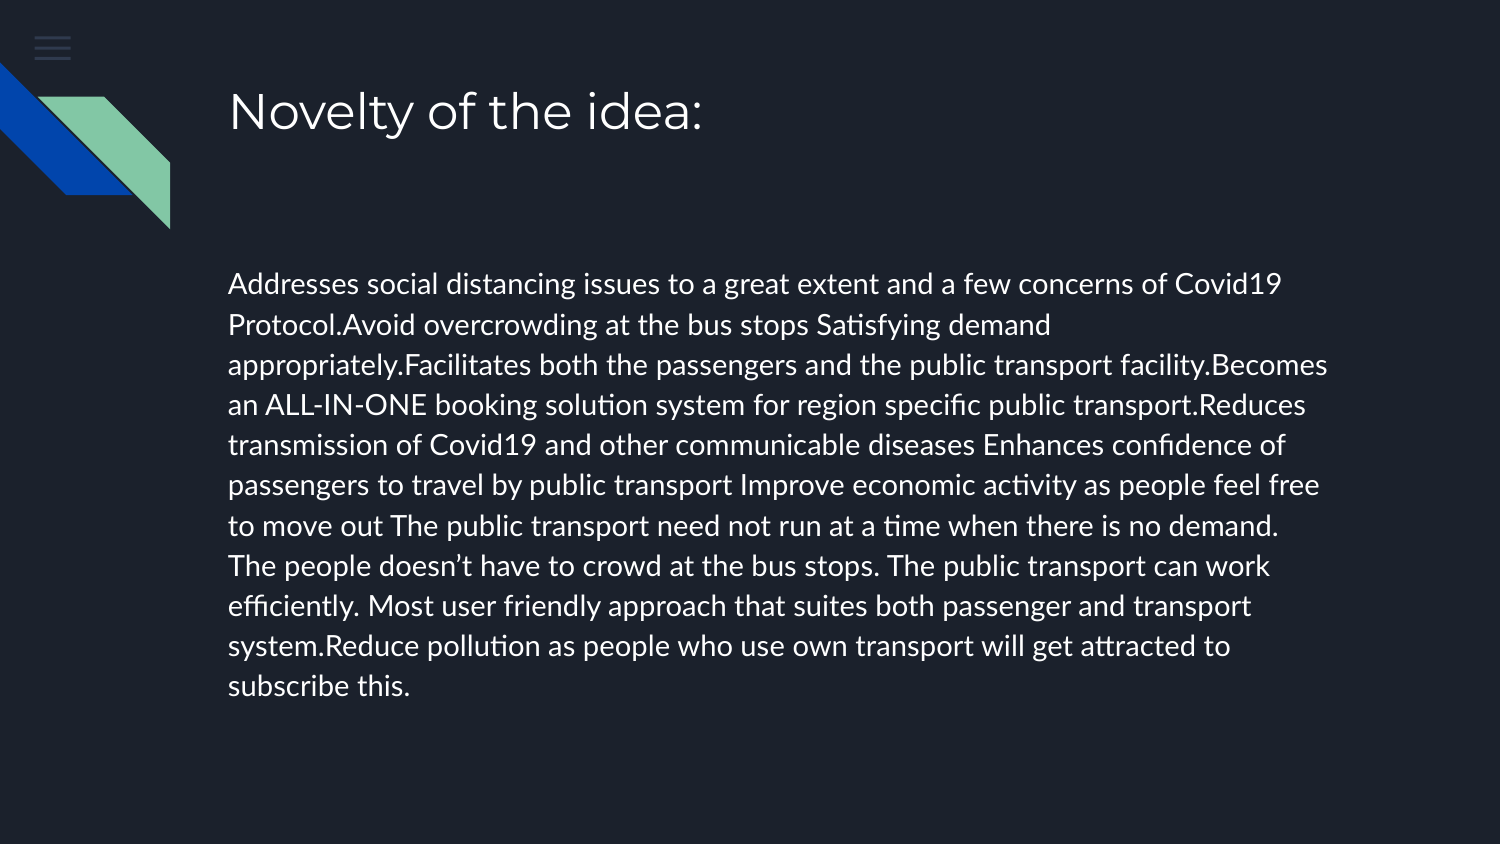

# Novelty of the idea:
Addresses social distancing issues to a great extent and a few concerns of Covid19 Protocol.Avoid overcrowding at the bus stops Satisfying demand appropriately.Facilitates both the passengers and the public transport facility.Becomes an ALL-IN-ONE booking solution system for region specific public transport.Reduces transmission of Covid19 and other communicable diseases Enhances confidence of passengers to travel by public transport Improve economic activity as people feel free to move out The public transport need not run at a time when there is no demand. The people doesn’t have to crowd at the bus stops. The public transport can work efficiently. Most user friendly approach that suites both passenger and transport system.Reduce pollution as people who use own transport will get attracted to subscribe this.